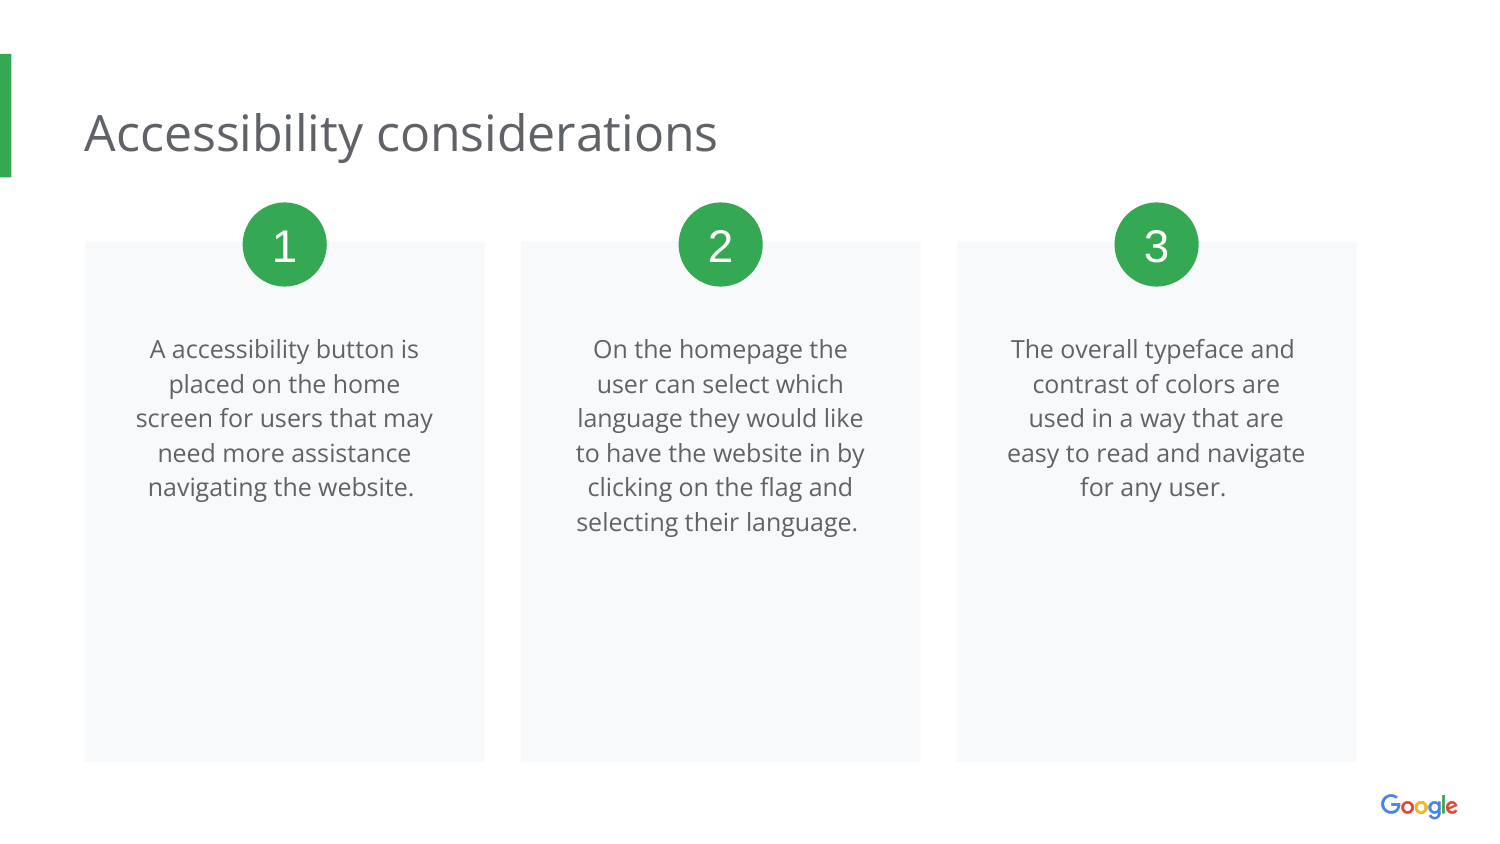

Accessibility considerations
1
2
3

A accessibility button is placed on the home screen for users that may need more assistance navigating the website.
On the homepage the user can select which language they would like to have the website in by clicking on the flag and selecting their language.
The overall typeface and  contrast of colors are used in a way that are easy to read and navigate for any user.